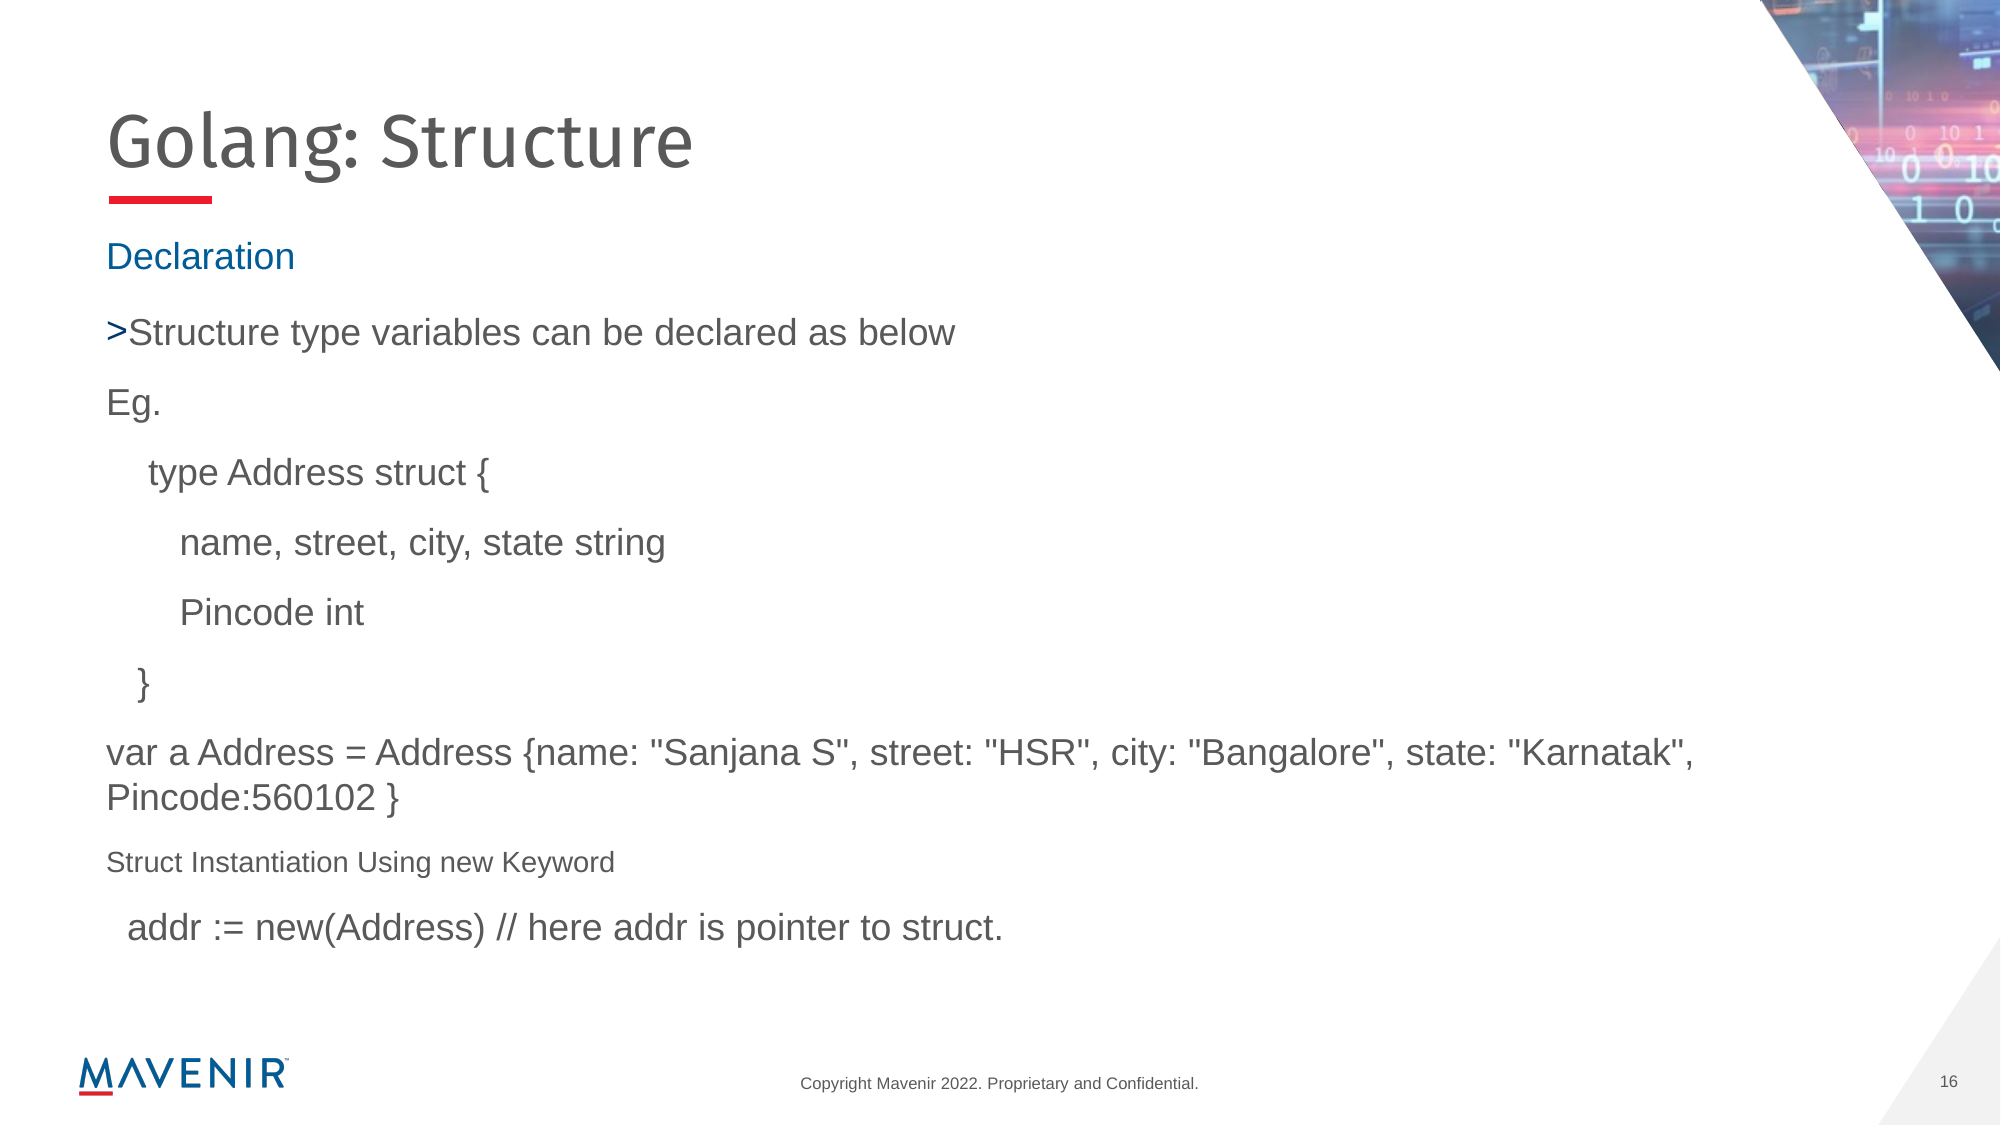

# Golang: Structure
Declaration
Structure type variables can be declared as below
Eg.
    type Address struct {
       name, street, city, state string
       Pincode int
   }
var a Address = Address {name: "Sanjana S", street: "HSR", city: "Bangalore", state: "Karnatak", Pincode:560102 }
Struct Instantiation Using new Keyword
  addr := new(Address) // here addr is pointer to struct.